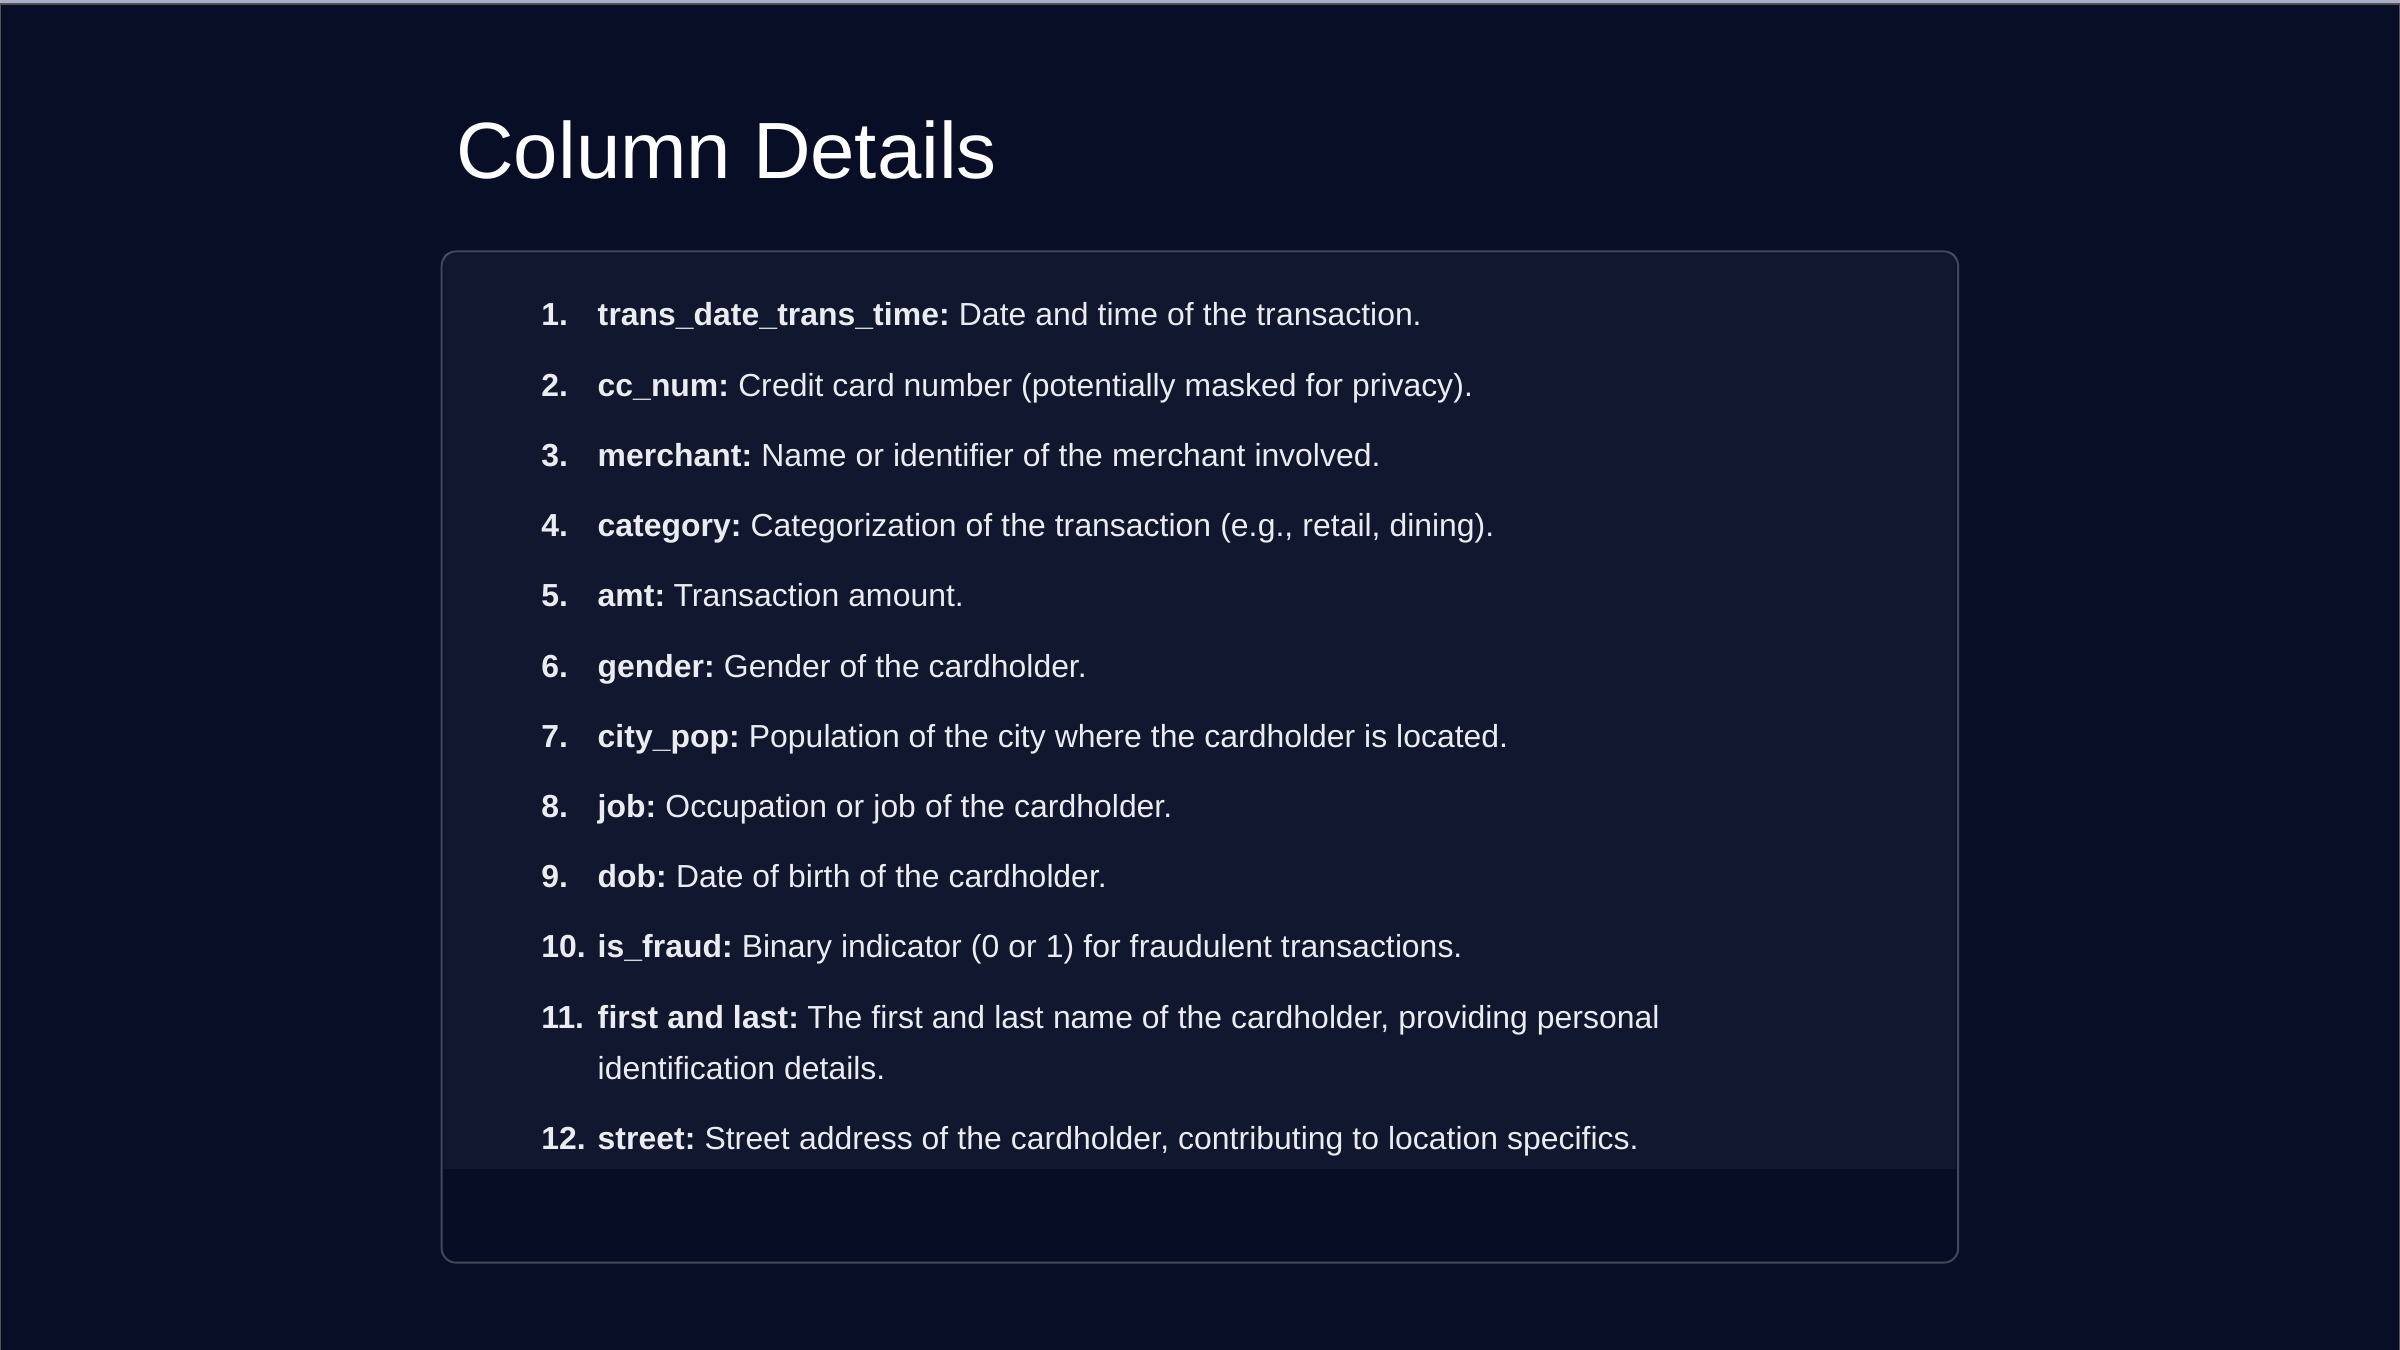

Column Details

trans_date_trans_time: Date and time of the transaction.

cc_num: Credit card number (potentially masked for privacy).
merchant: Name or identifier of the merchant involved.
category: Categorization of the transaction (e.g., retail, dining).
amt: Transaction amount.
gender: Gender of the cardholder.
city_pop: Population of the city where the cardholder is located.
job: Occupation or job of the cardholder.
dob: Date of birth of the cardholder.
is_fraud: Binary indicator (0 or 1) for fraudulent transactions.
first and last: The first and last name of the cardholder, providing personal identification details.
street: Street address of the cardholder, contributing to location specifics.